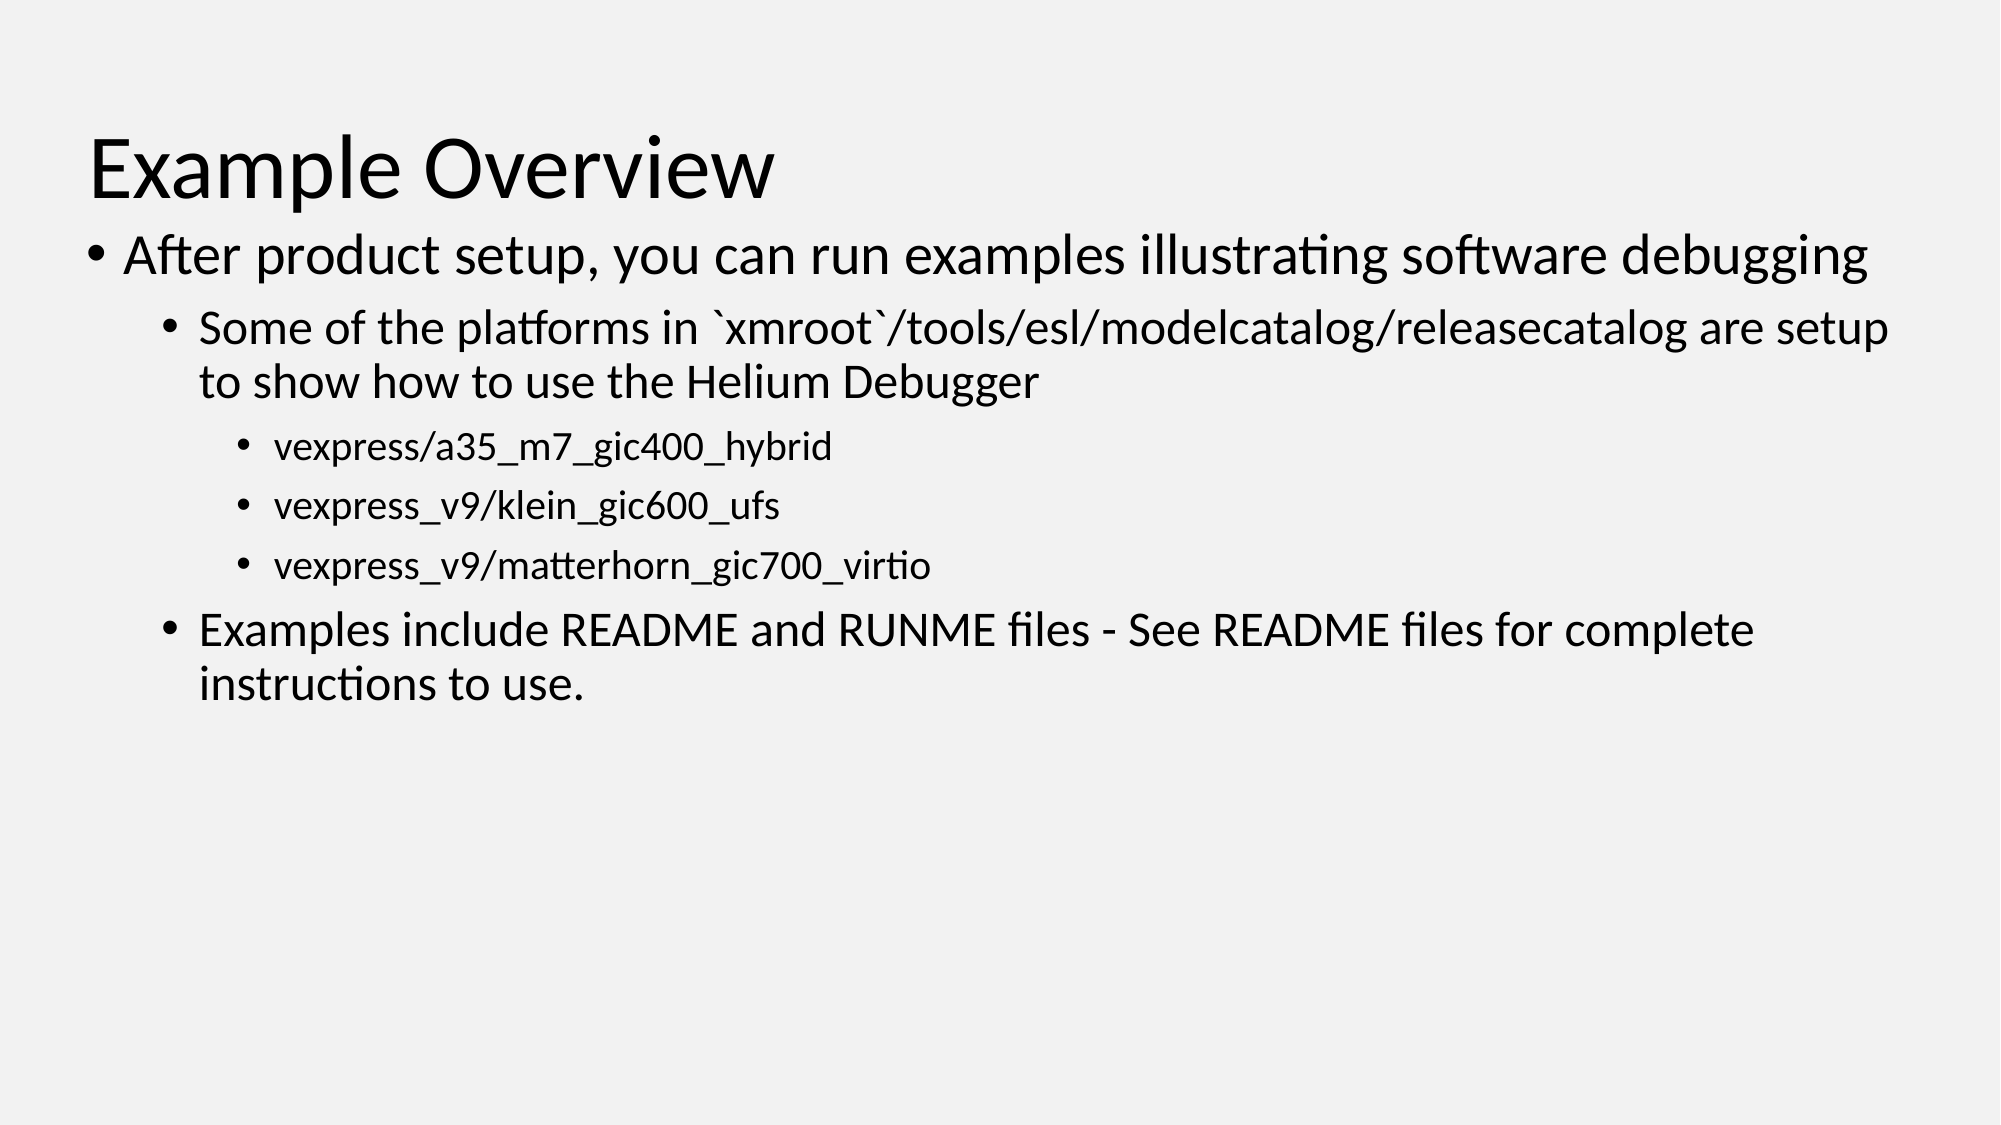

# Example Overview
After product setup, you can run examples illustrating software debugging
Some of the platforms in `xmroot`/tools/esl/modelcatalog/releasecatalog are setup to show how to use the Helium Debugger
vexpress/a35_m7_gic400_hybrid
vexpress_v9/klein_gic600_ufs
vexpress_v9/matterhorn_gic700_virtio
Examples include README and RUNME files - See README files for complete instructions to use.